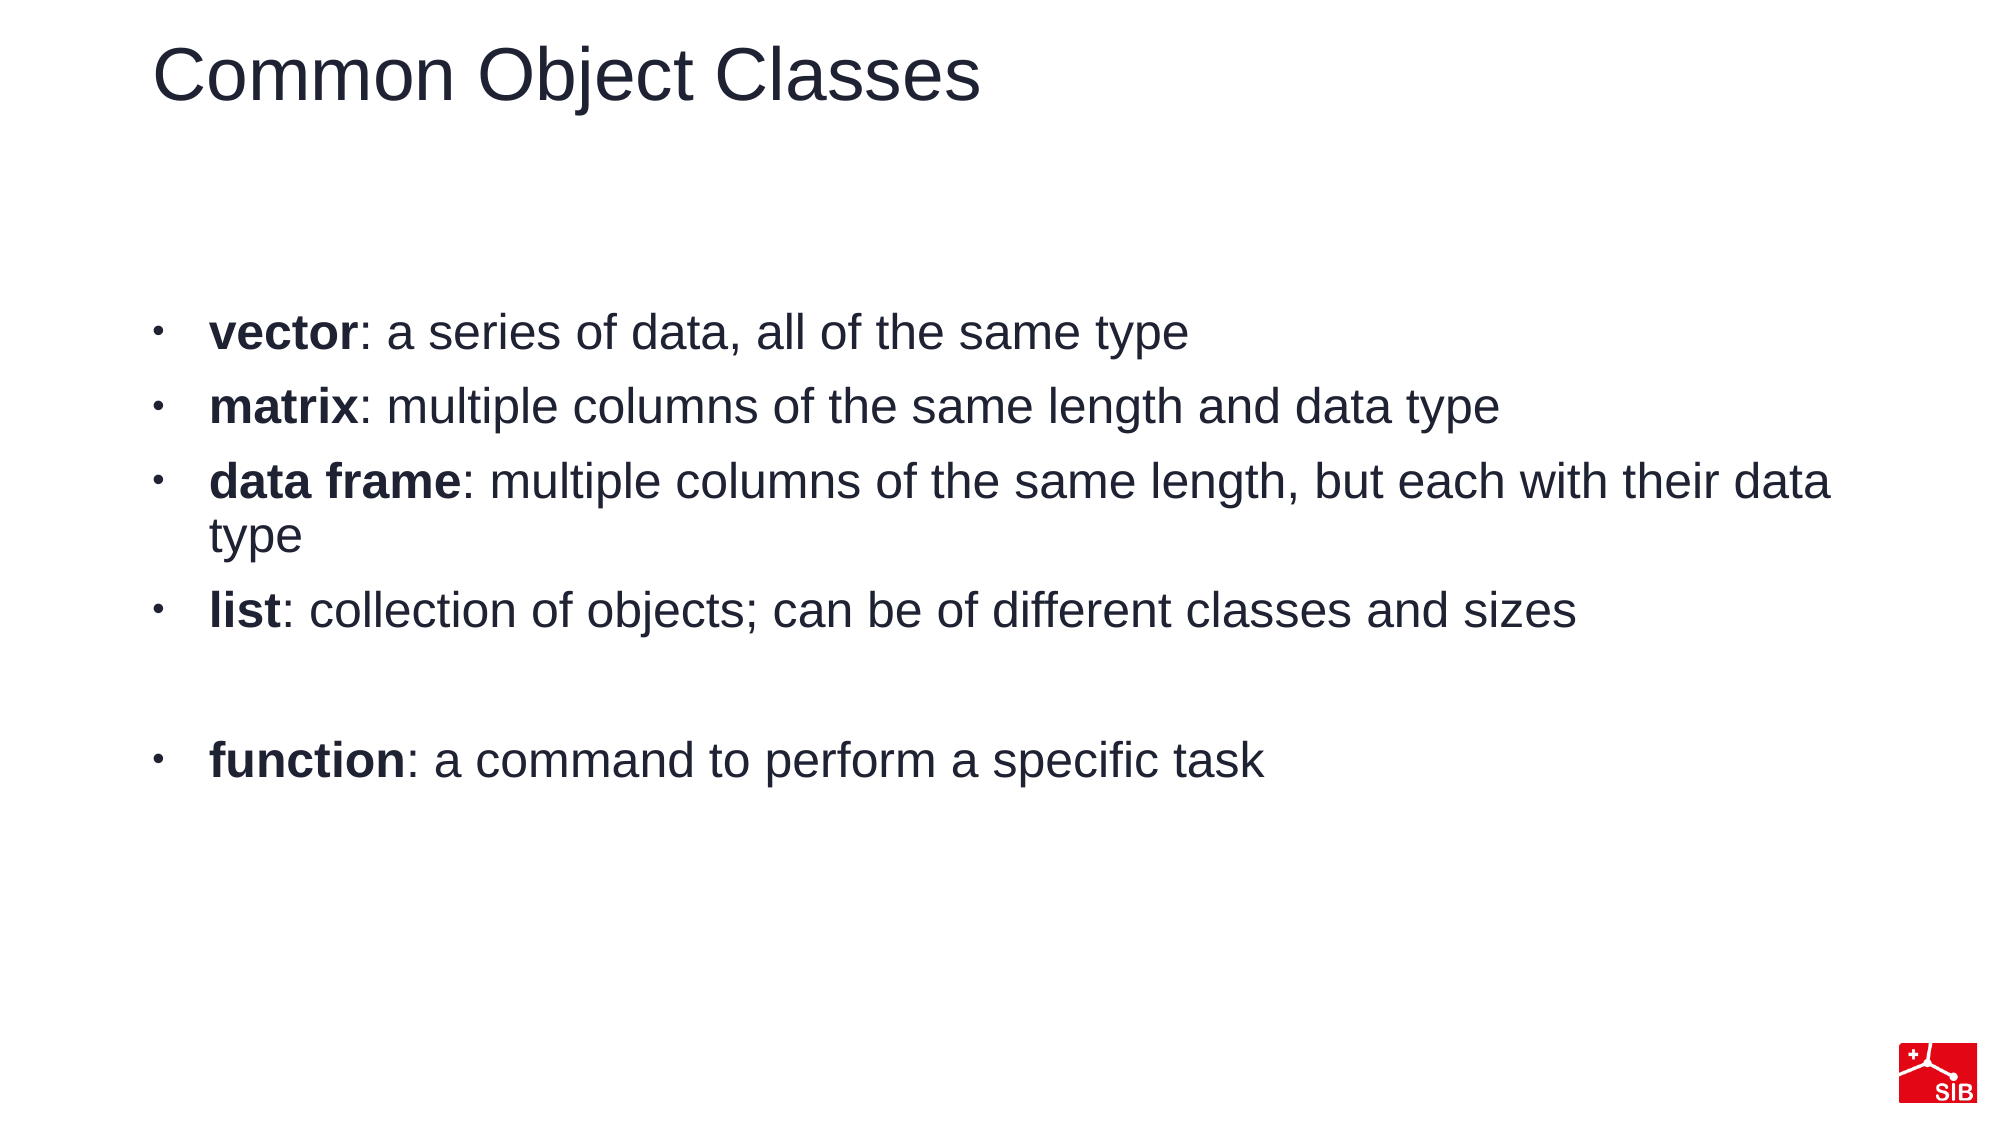

# Common Object Classes
vector: a series of data, all of the same type
matrix: multiple columns of the same length and data type
data frame: multiple columns of the same length, but each with their data type
list: collection of objects; can be of different classes and sizes

function: a command to perform a specific task